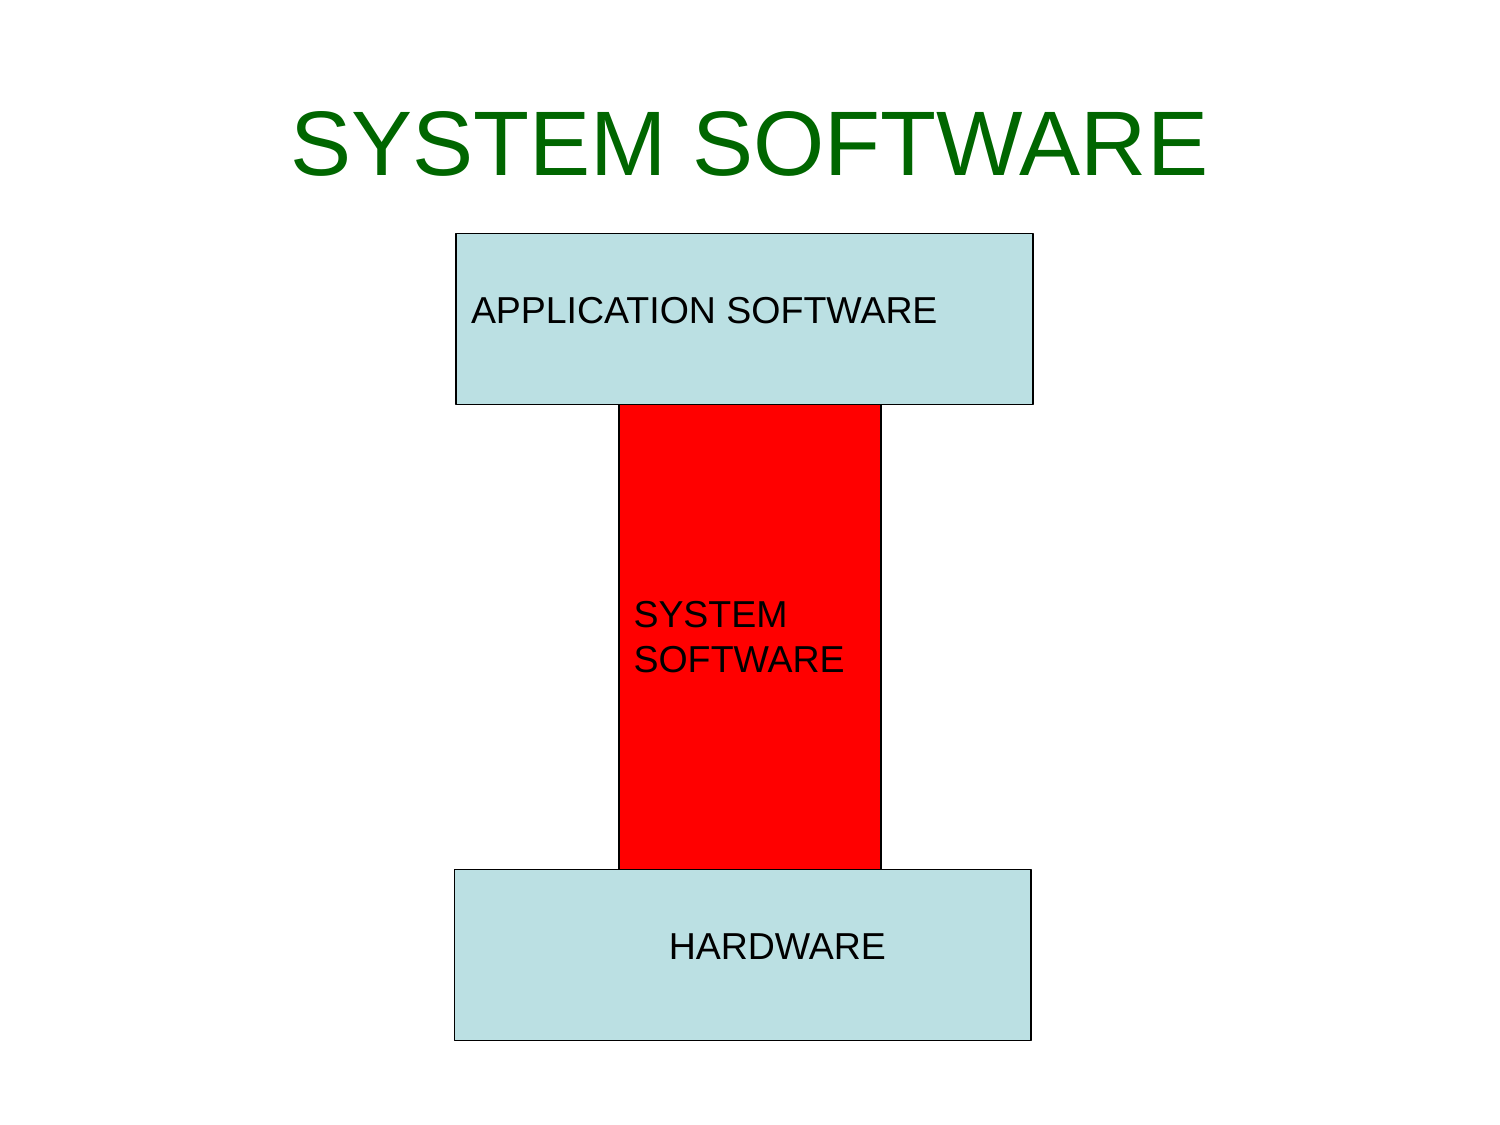

# SYSTEM SOFTWARE

APPLICATION SOFTWARE

SYSTEM
SOFTWARE

                   HARDWARE